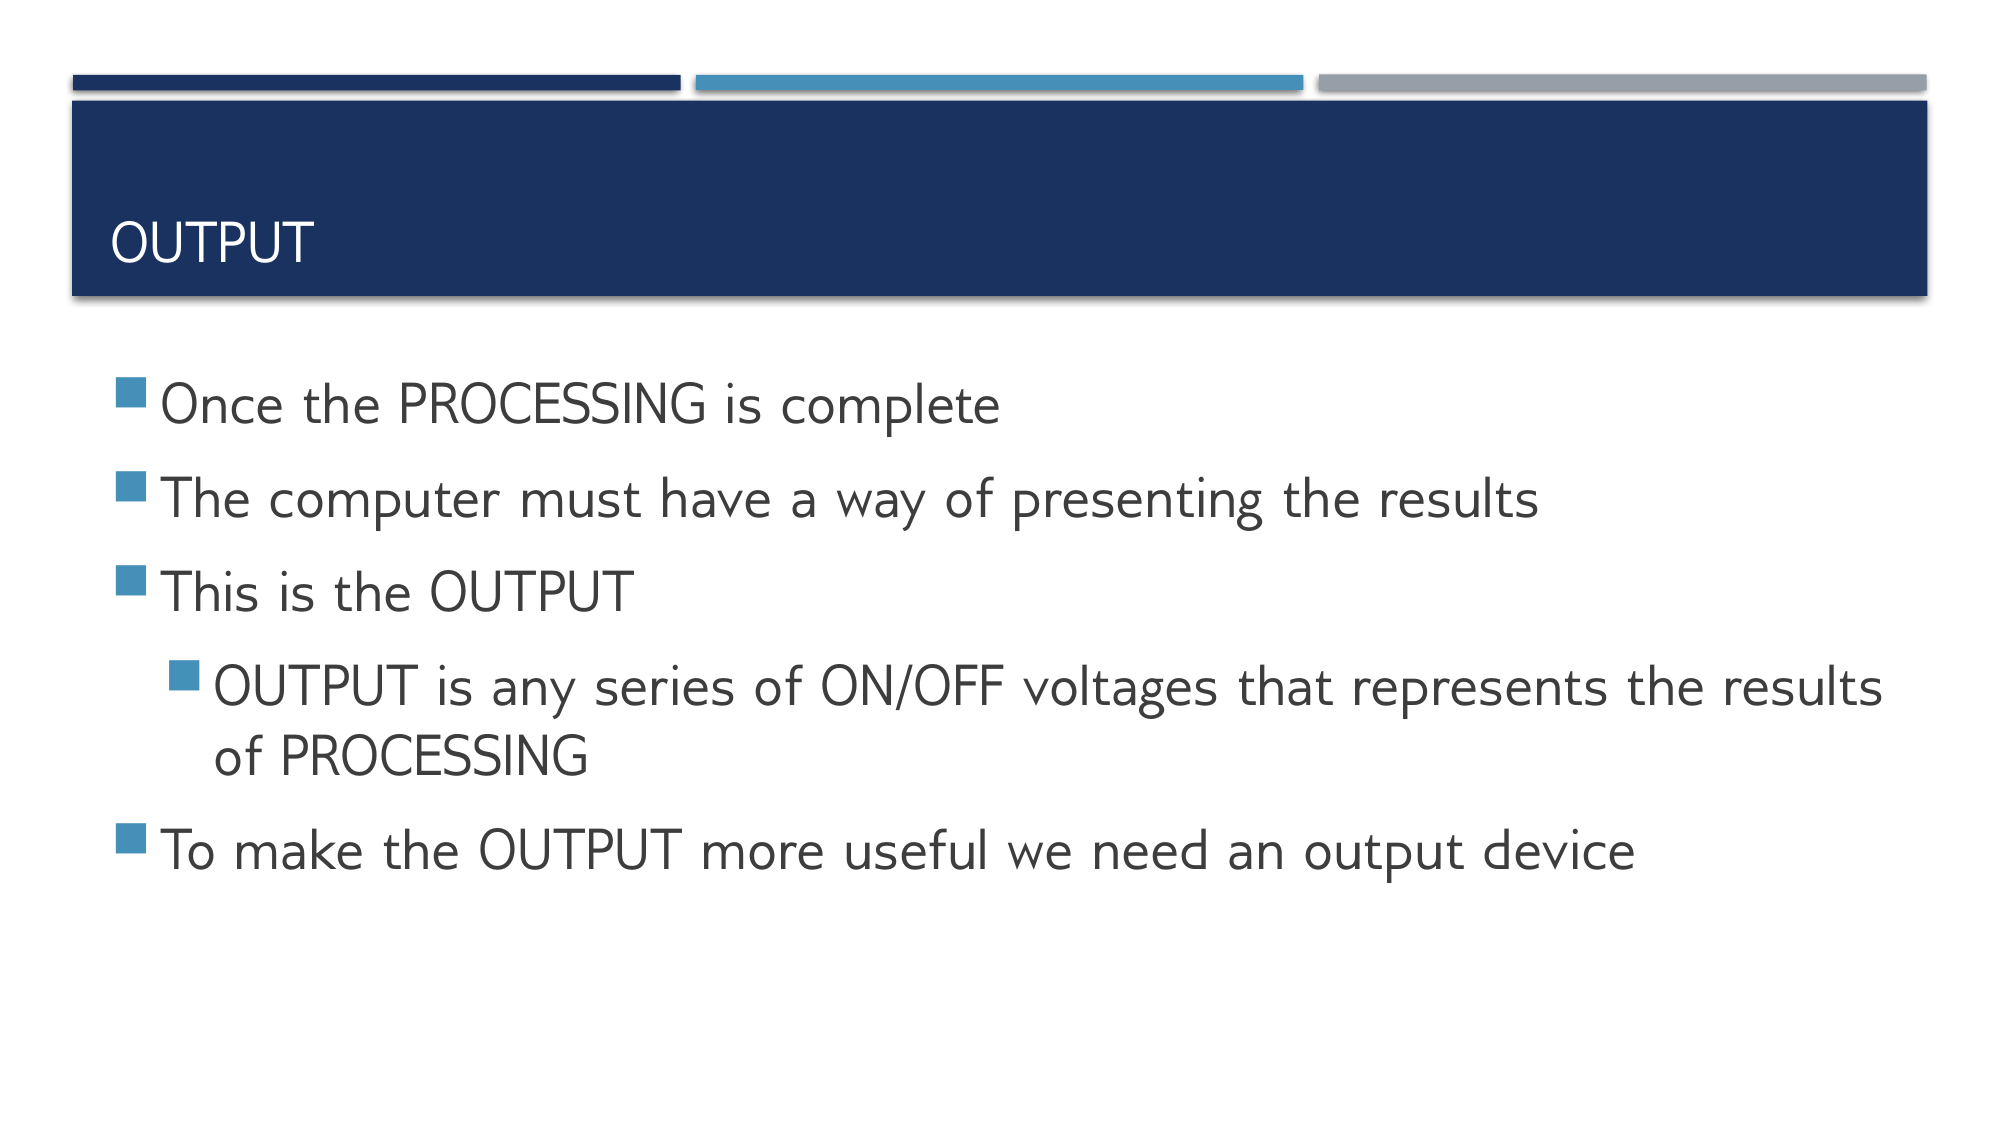

# OUTPUT
Once the PROCESSING is complete
The computer must have a way of presenting the results
This is the OUTPUT
OUTPUT is any series of ON/OFF voltages that represents the results of PROCESSING
To make the OUTPUT more useful we need an output device